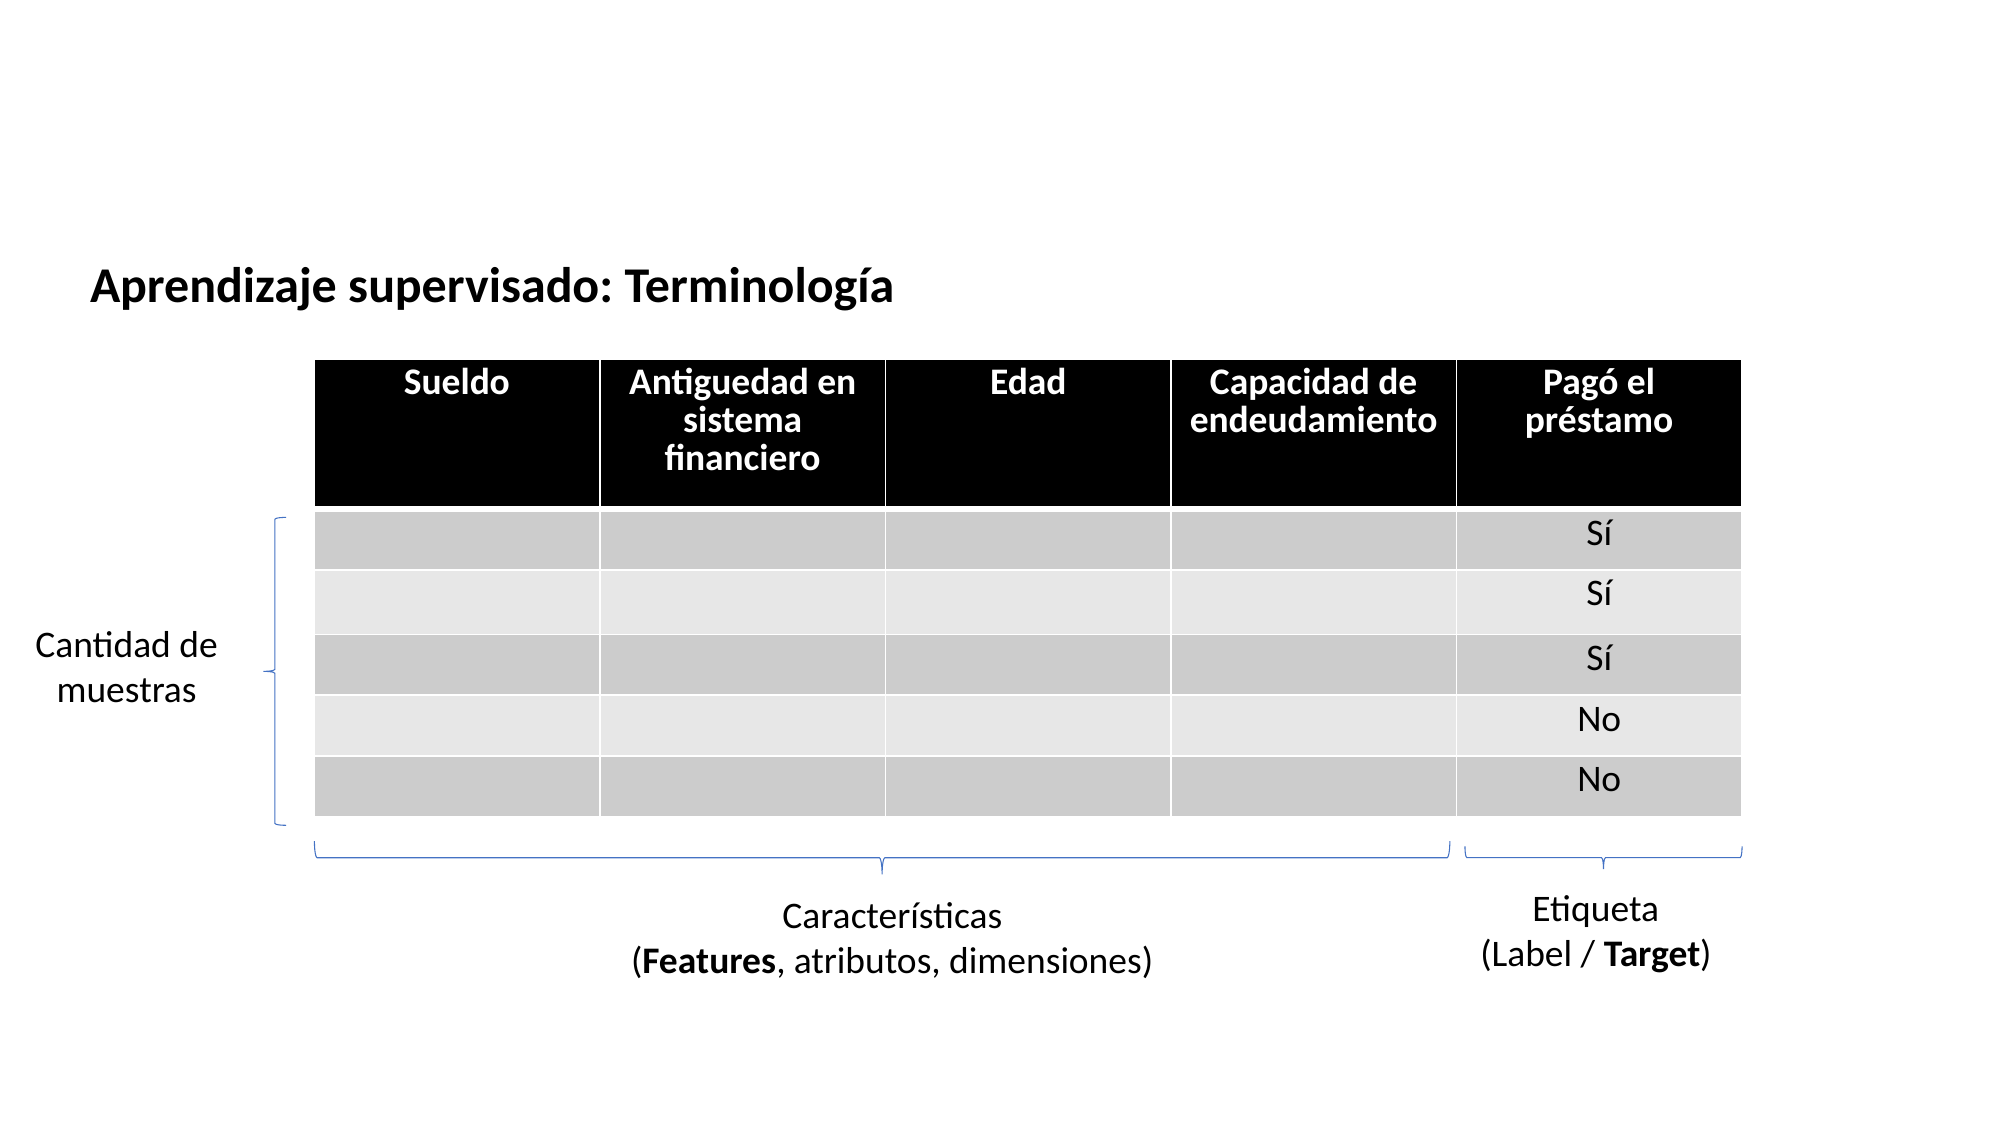

Aprendizaje supervisado: Terminología

| Sueldo | Antiguedad en sistema financiero | Edad | Capacidad de endeudamiento | Pagó el préstamo |
| --- | --- | --- | --- | --- |
|  |  |  |  | Sí |
|  |  |  |  | Sí |
|  |  |  |  | Sí |
|  |  |  |  | No |
|  |  |  |  | No |

Cantidad de muestras

Etiqueta
(Label / Target)
Características
(Features, atributos, dimensiones)